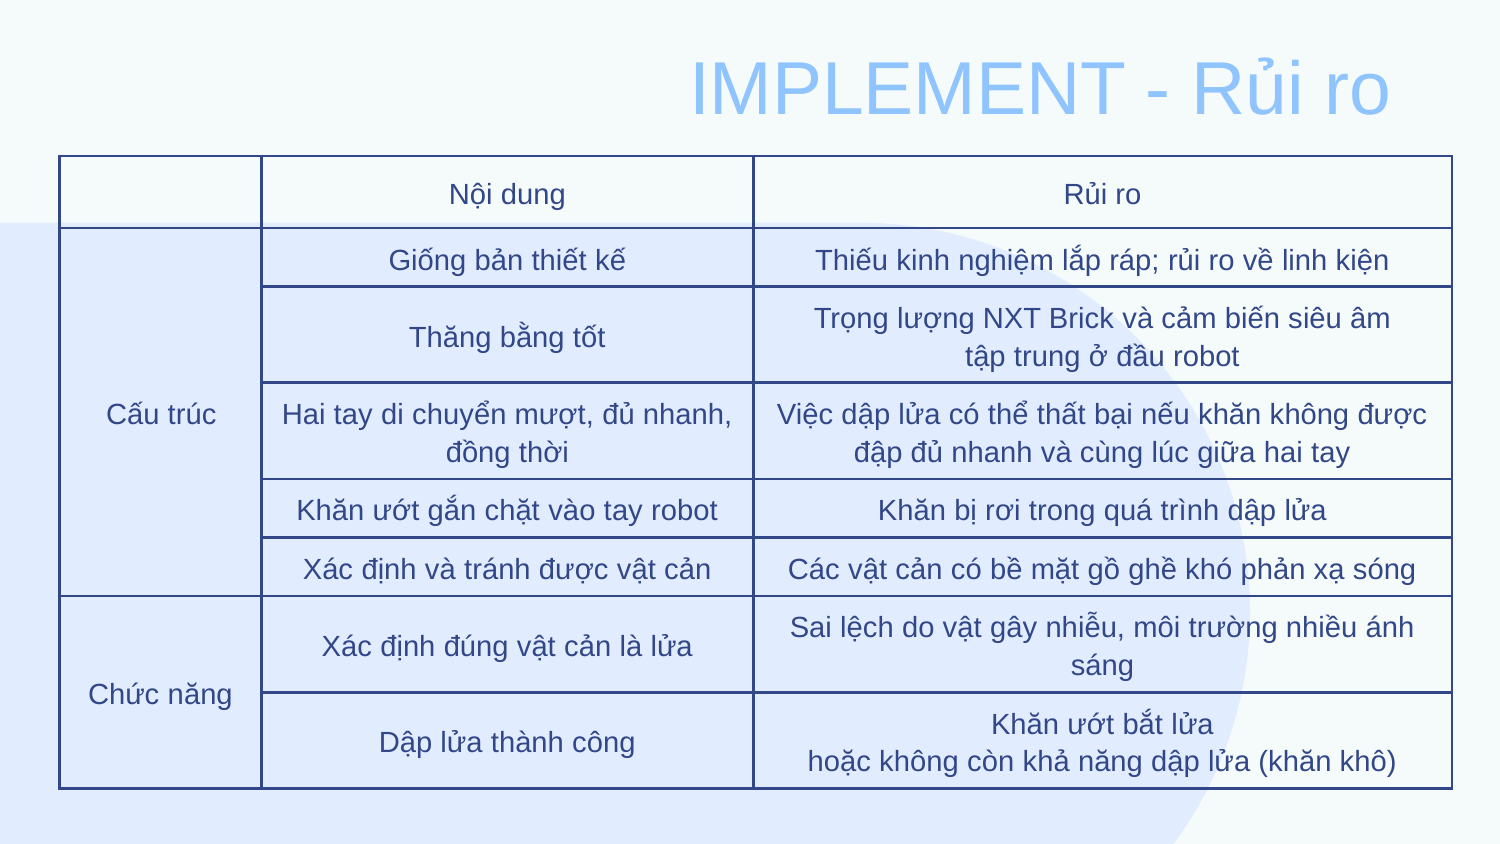

# IMPLEMENT - Rủi ro
|  | Nội dung | Rủi ro |
| --- | --- | --- |
| Cấu trúc | Giống bản thiết kế | Thiếu kinh nghiệm lắp ráp; rủi ro về linh kiện |
|  | Thăng bằng tốt | Trọng lượng NXT Brick và cảm biến siêu âm tập trung ở đầu robot |
|  | Hai tay di chuyển mượt, đủ nhanh, đồng thời | Việc dập lửa có thể thất bại nếu khăn không được đập đủ nhanh và cùng lúc giữa hai tay |
|  | Khăn ướt gắn chặt vào tay robot | Khăn bị rơi trong quá trình dập lửa |
|  | Xác định và tránh được vật cản | Các vật cản có bề mặt gồ ghề khó phản xạ sóng |
| Chức năng | Xác định đúng vật cản là lửa | Sai lệch do vật gây nhiễu, môi trường nhiều ánh sáng |
|  | Dập lửa thành công | Khăn ướt bắt lửa hoặc không còn khả năng dập lửa (khăn khô) |